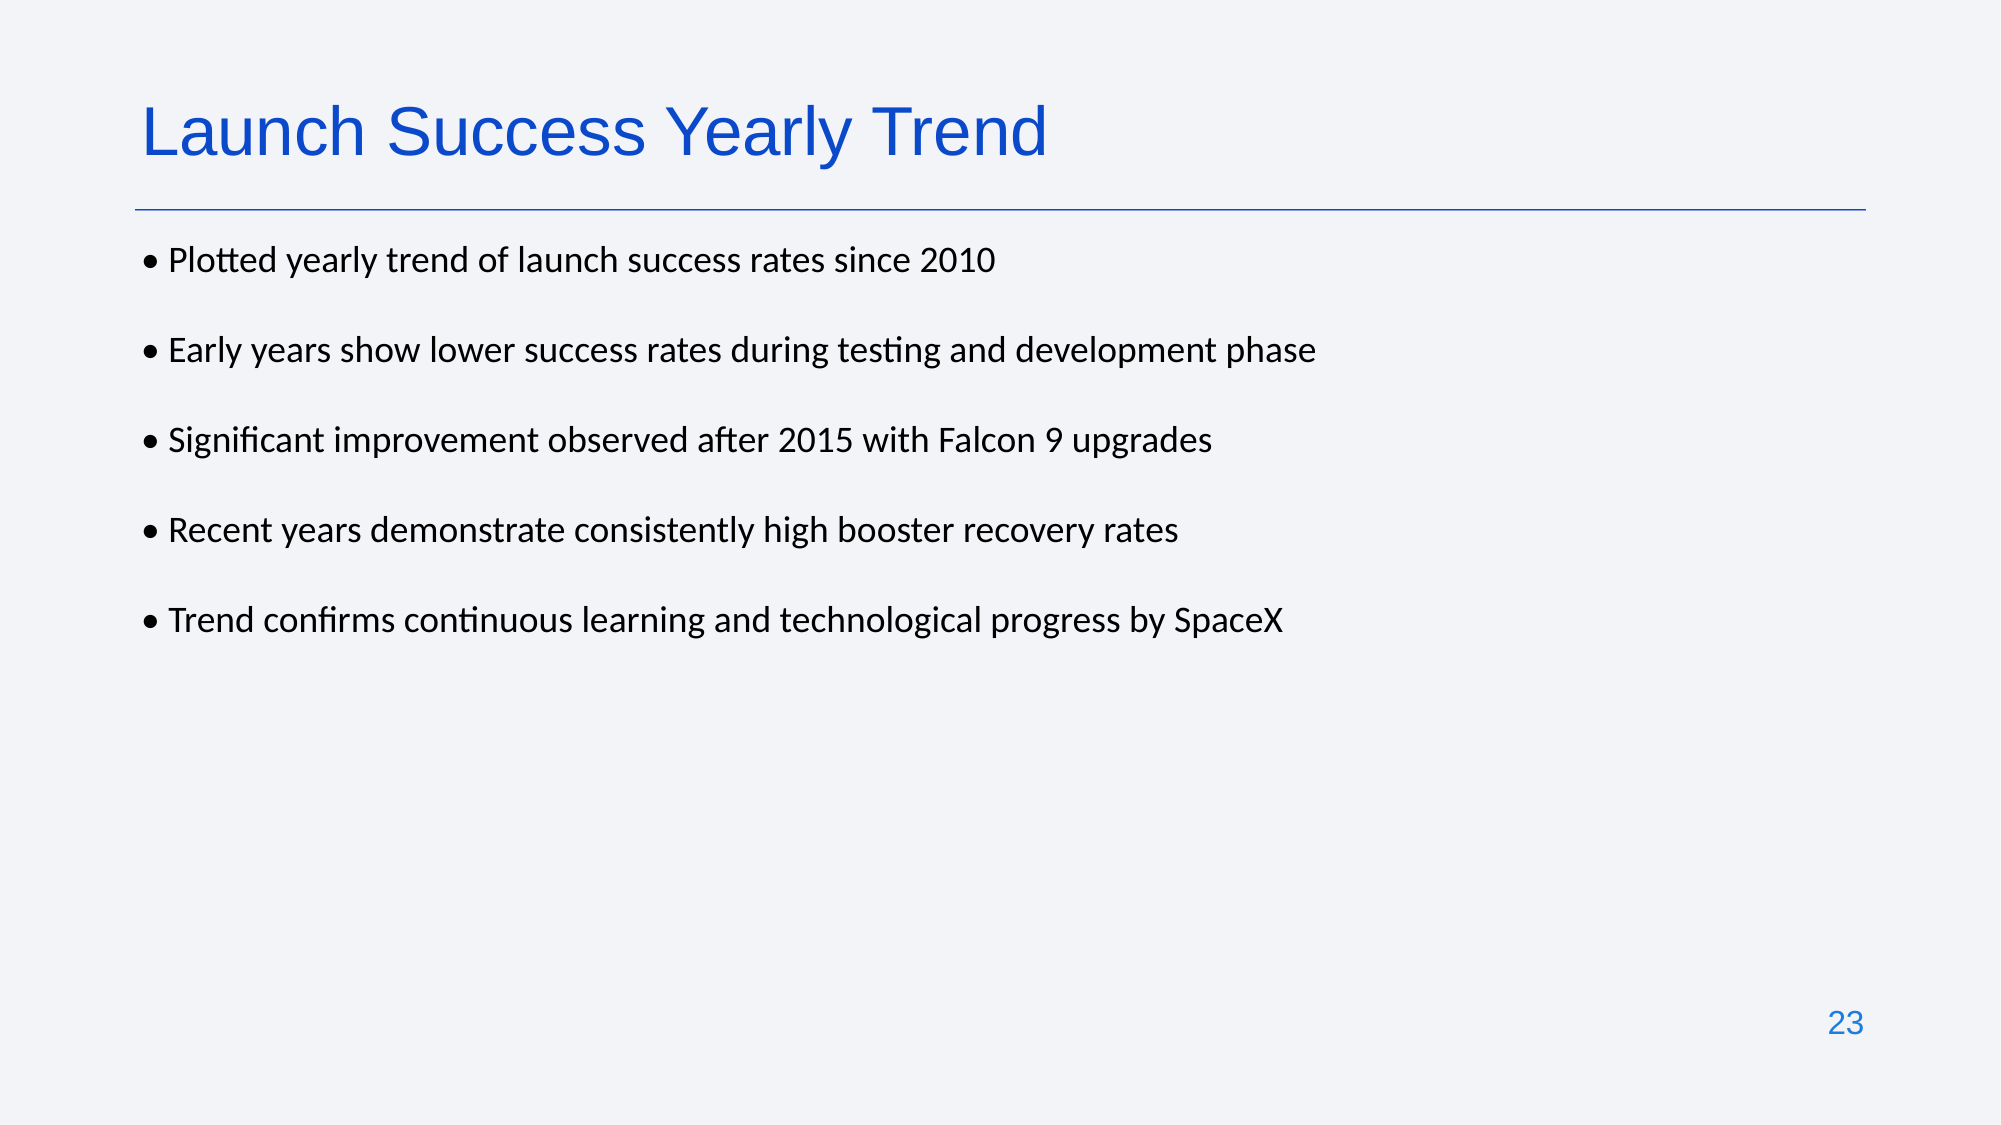

Launch Success Yearly Trend
• Plotted yearly trend of launch success rates since 2010

• Early years show lower success rates during testing and development phase

• Significant improvement observed after 2015 with Falcon 9 upgrades

• Recent years demonstrate consistently high booster recovery rates

• Trend confirms continuous learning and technological progress by SpaceX
23